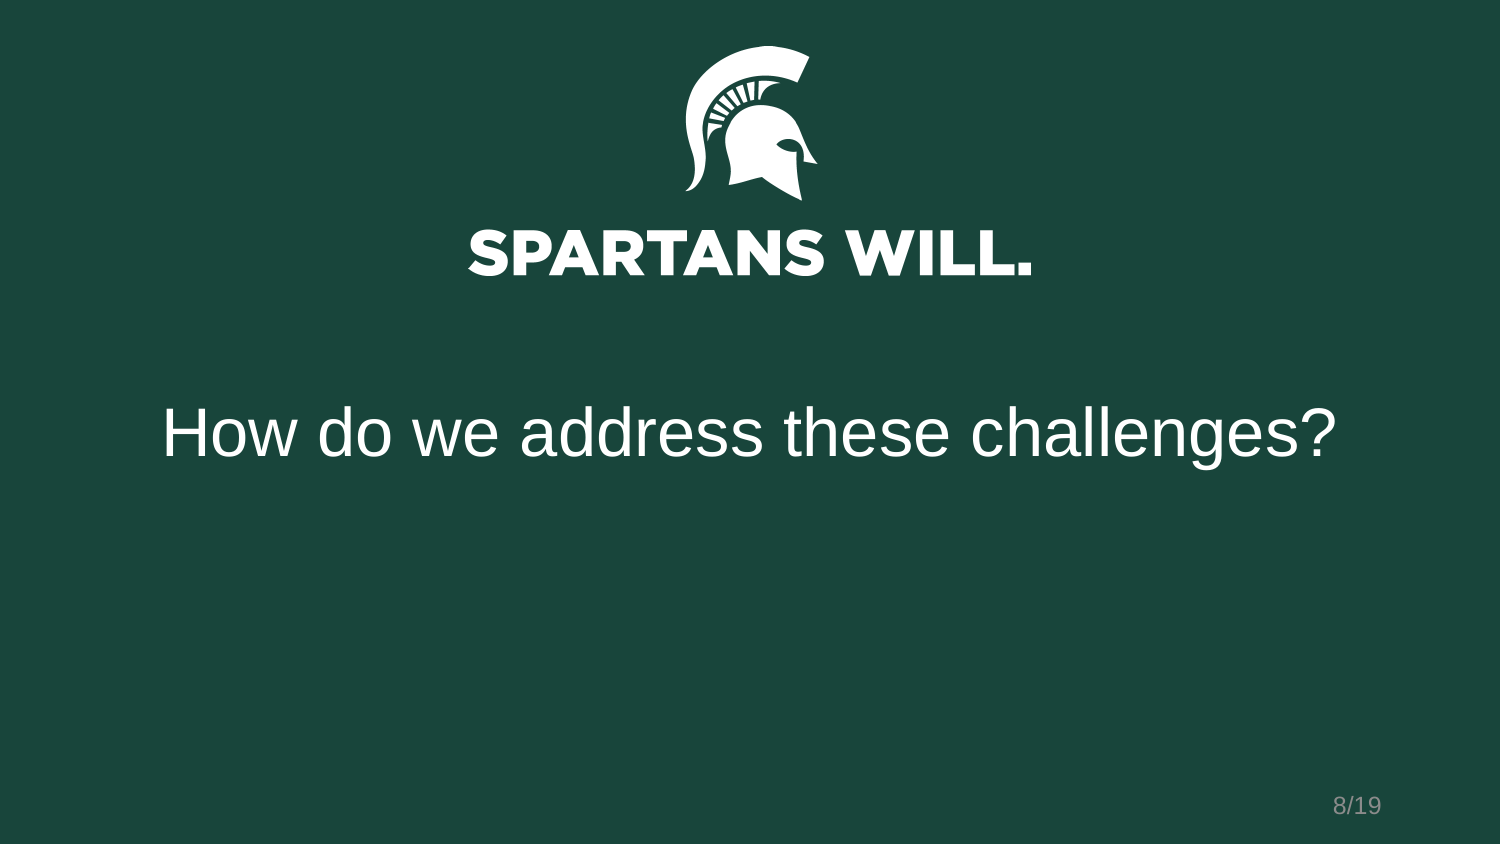

# How do we address these challenges?
8/19